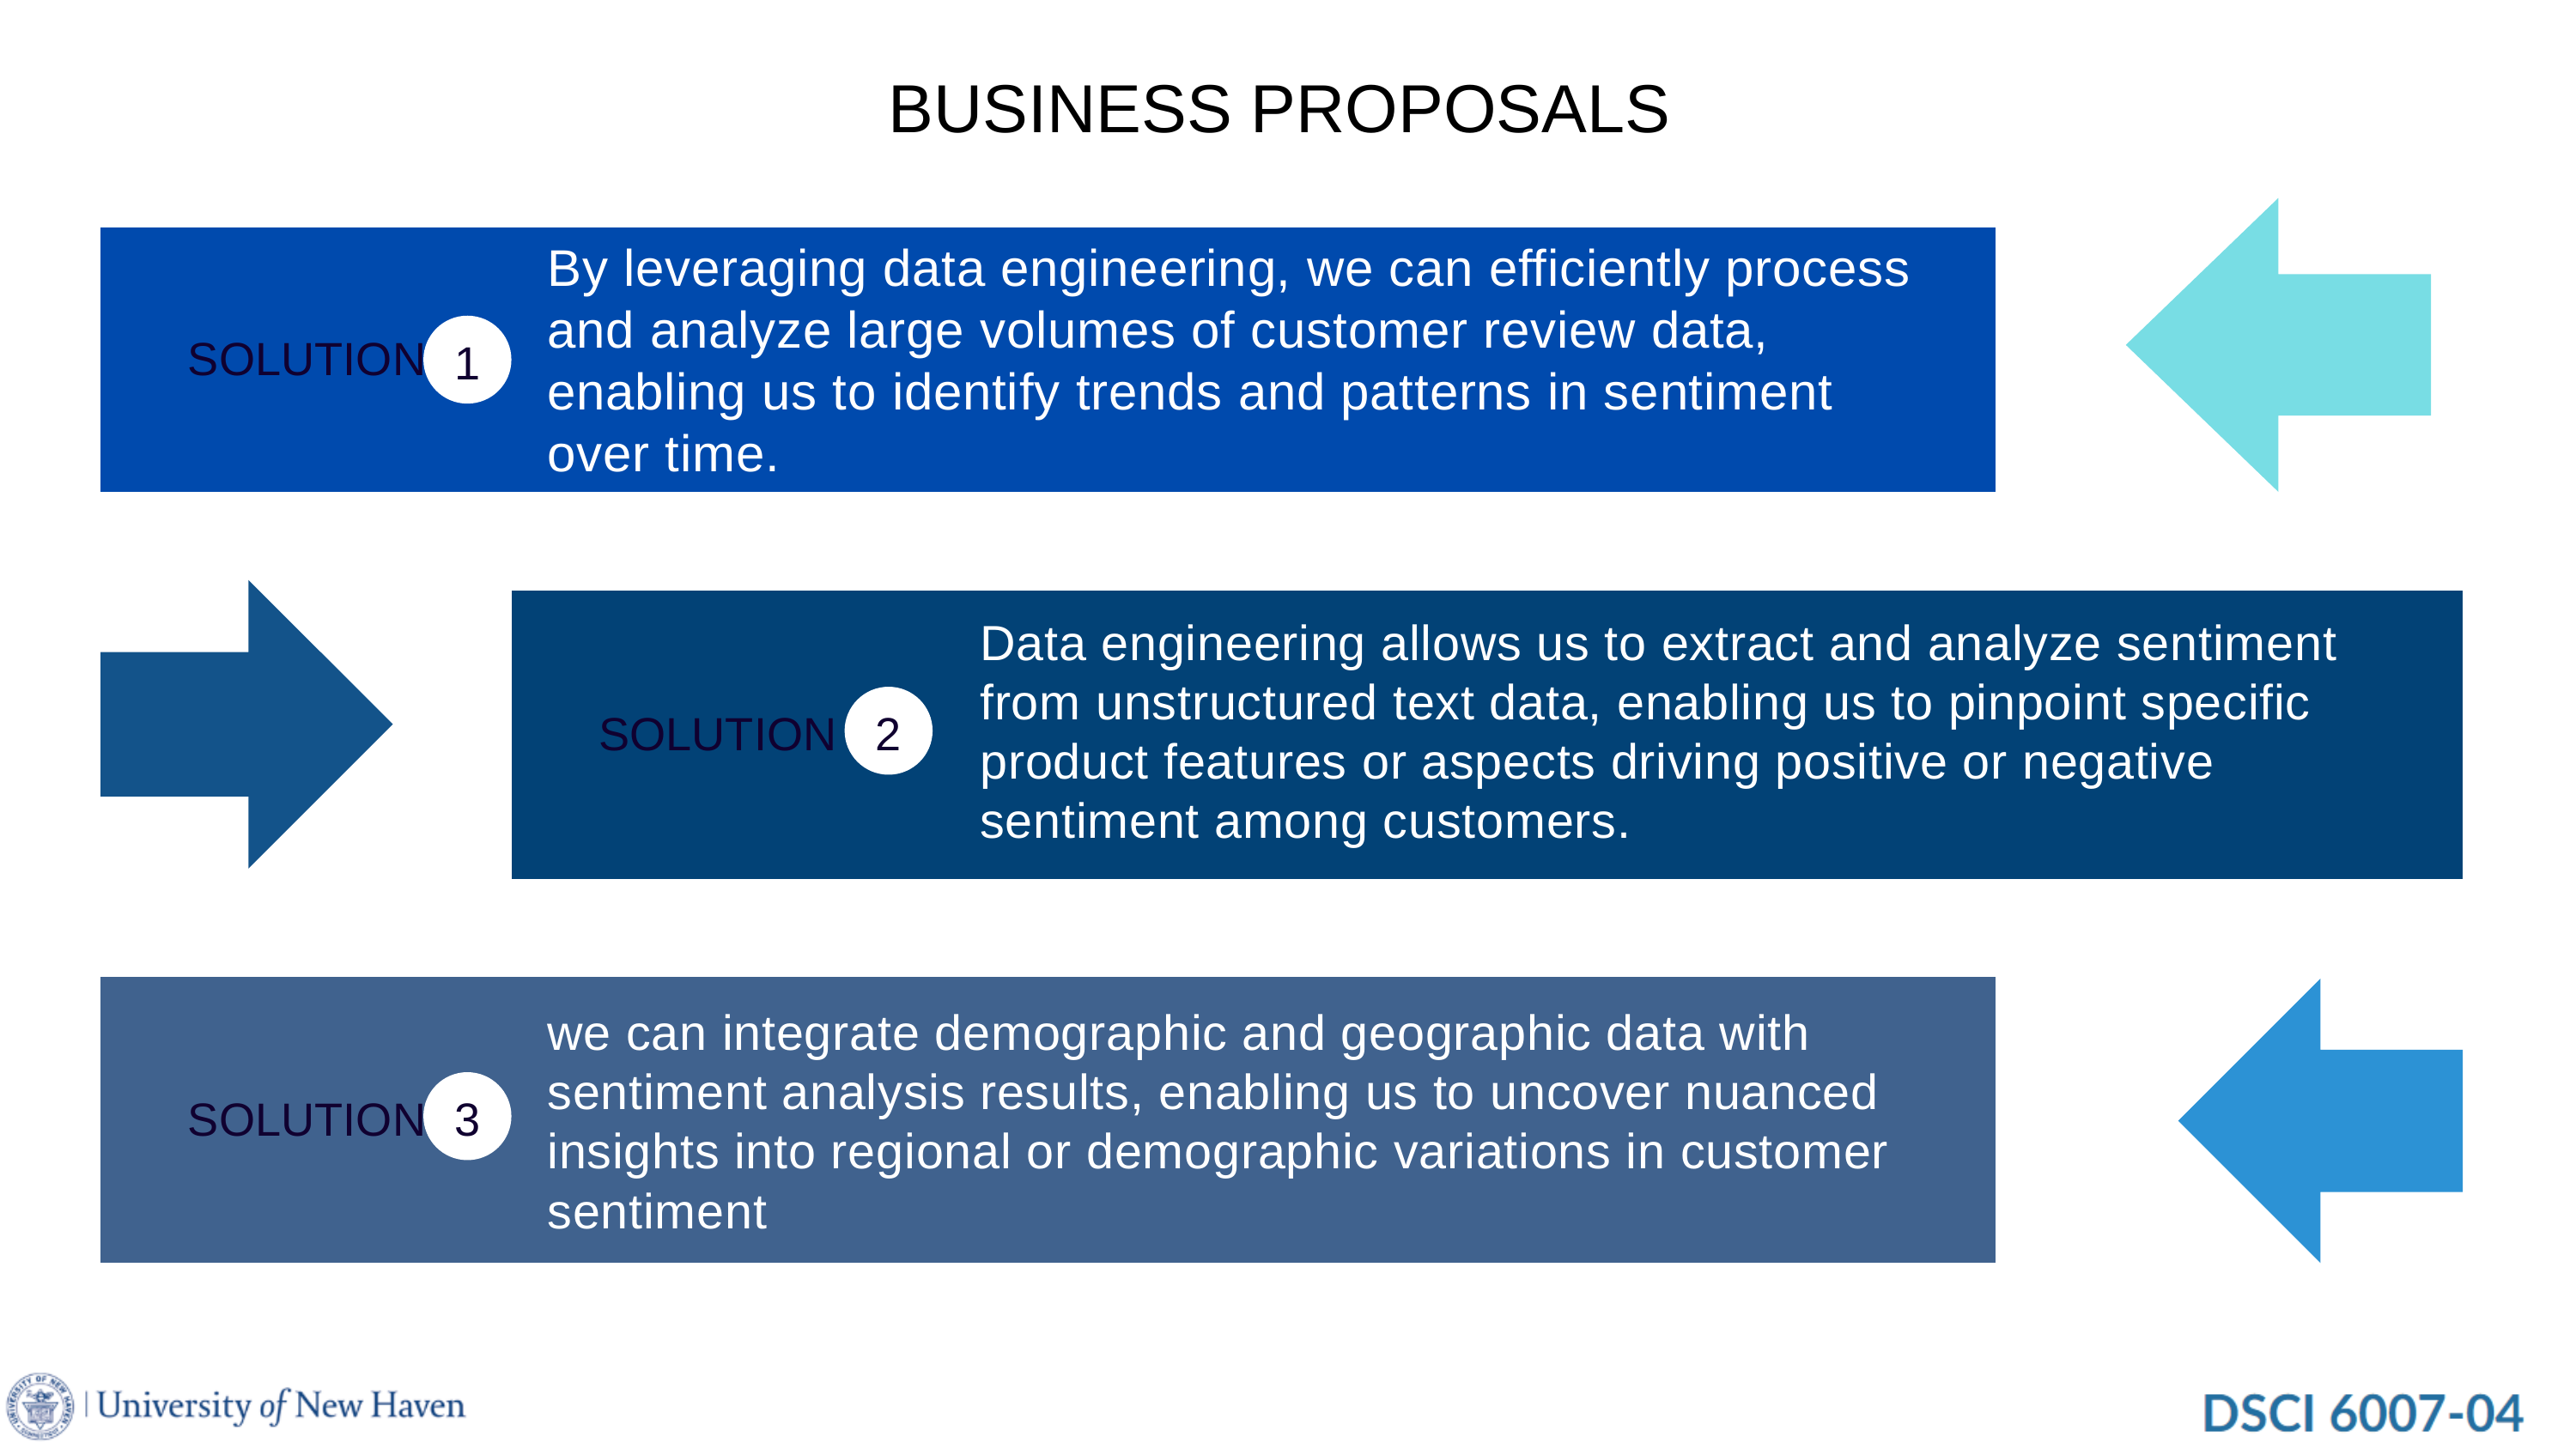

BUSINESS PROPOSALS

    SOLUTION
By leveraging data engineering, we can efficiently process and analyze large volumes of customer review data, enabling us to identify trends and patterns in sentiment over time.

1

    SOLUTION
Data engineering allows us to extract and analyze sentiment from unstructured text data, enabling us to pinpoint specific product features or aspects driving positive or negative sentiment among customers.

2

    SOLUTION

we can integrate demographic and geographic data with sentiment analysis results, enabling us to uncover nuanced insights into regional or demographic variations in customer sentiment

3